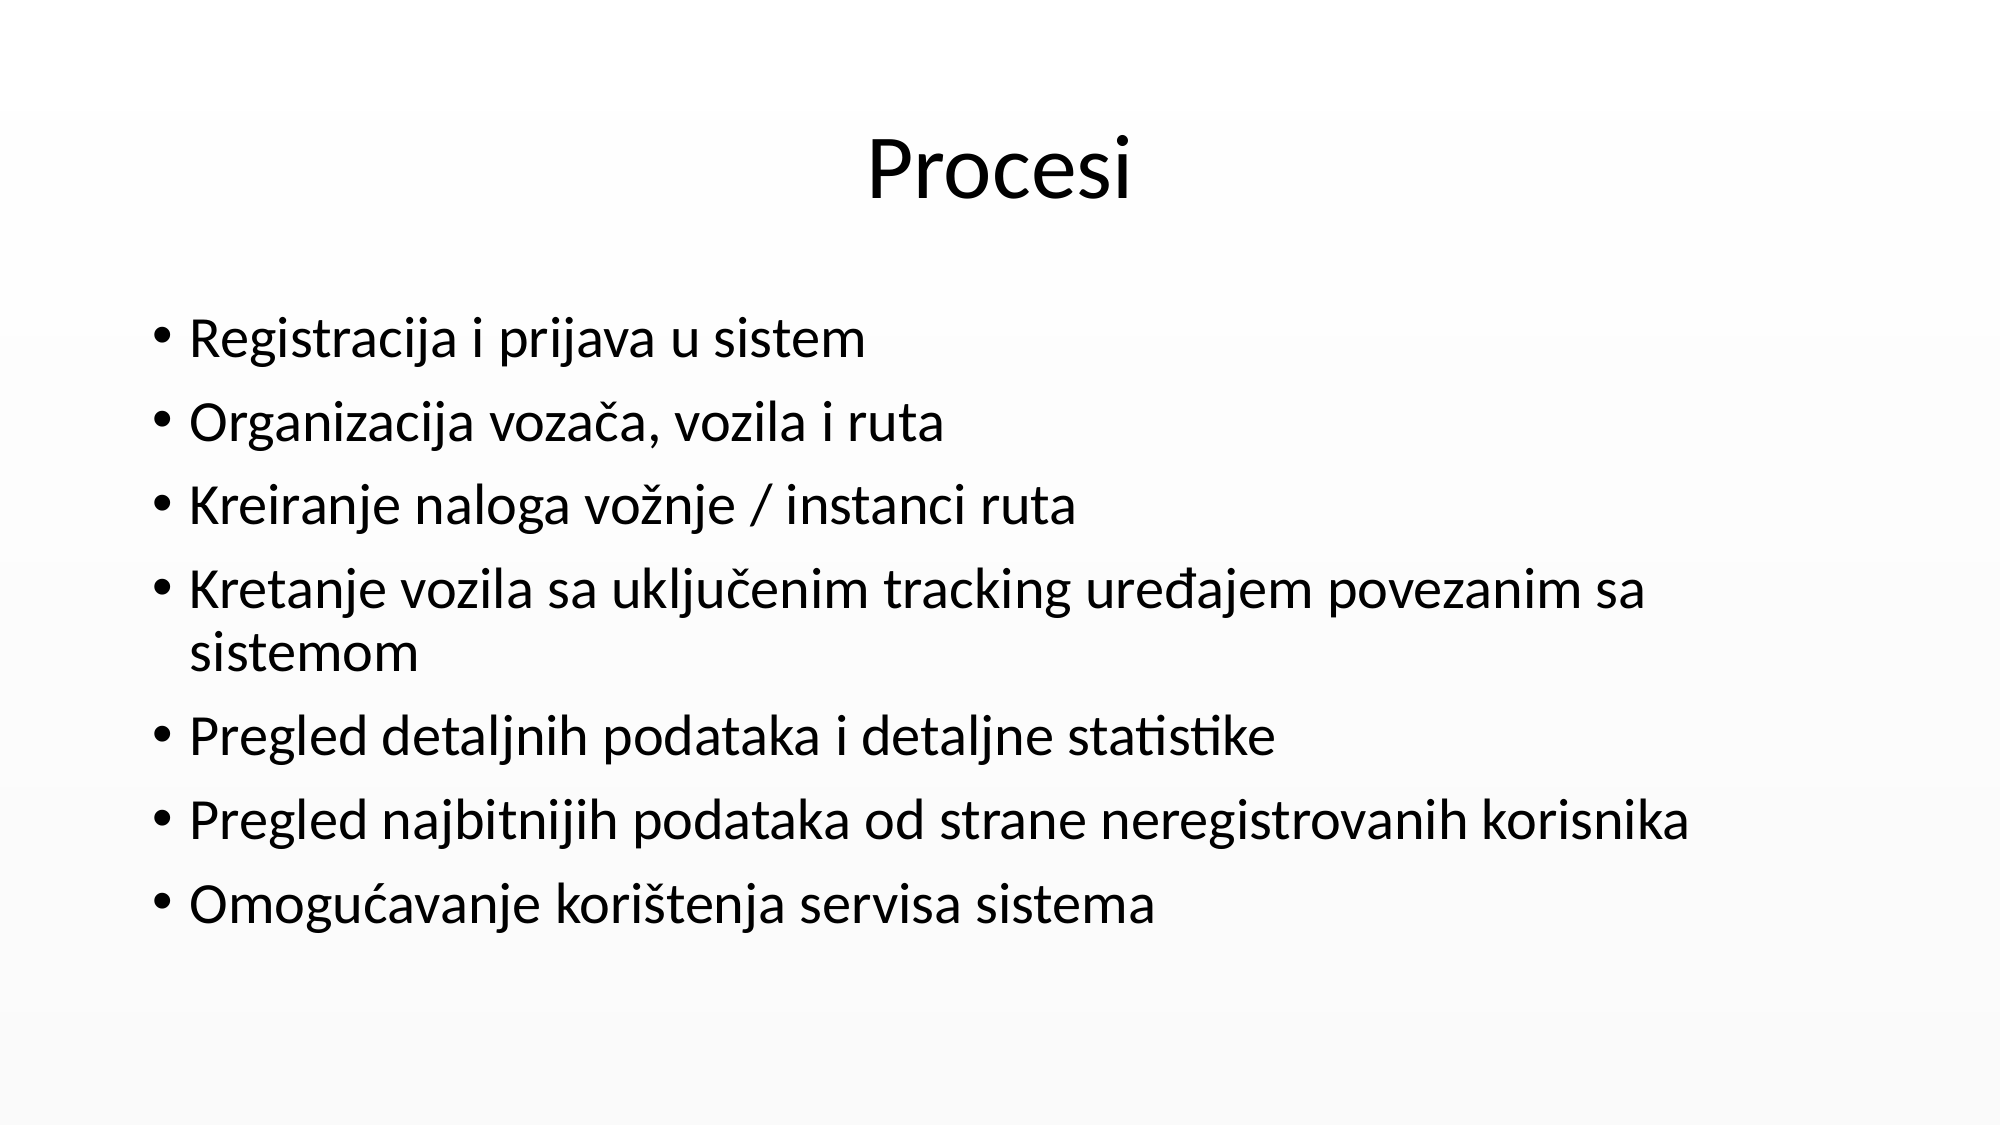

# Procesi
Registracija i prijava u sistem
Organizacija vozača, vozila i ruta
Kreiranje naloga vožnje / instanci ruta
Kretanje vozila sa uključenim tracking uređajem povezanim sa sistemom
Pregled detaljnih podataka i detaljne statistike
Pregled najbitnijih podataka od strane neregistrovanih korisnika
Omogućavanje korištenja servisa sistema